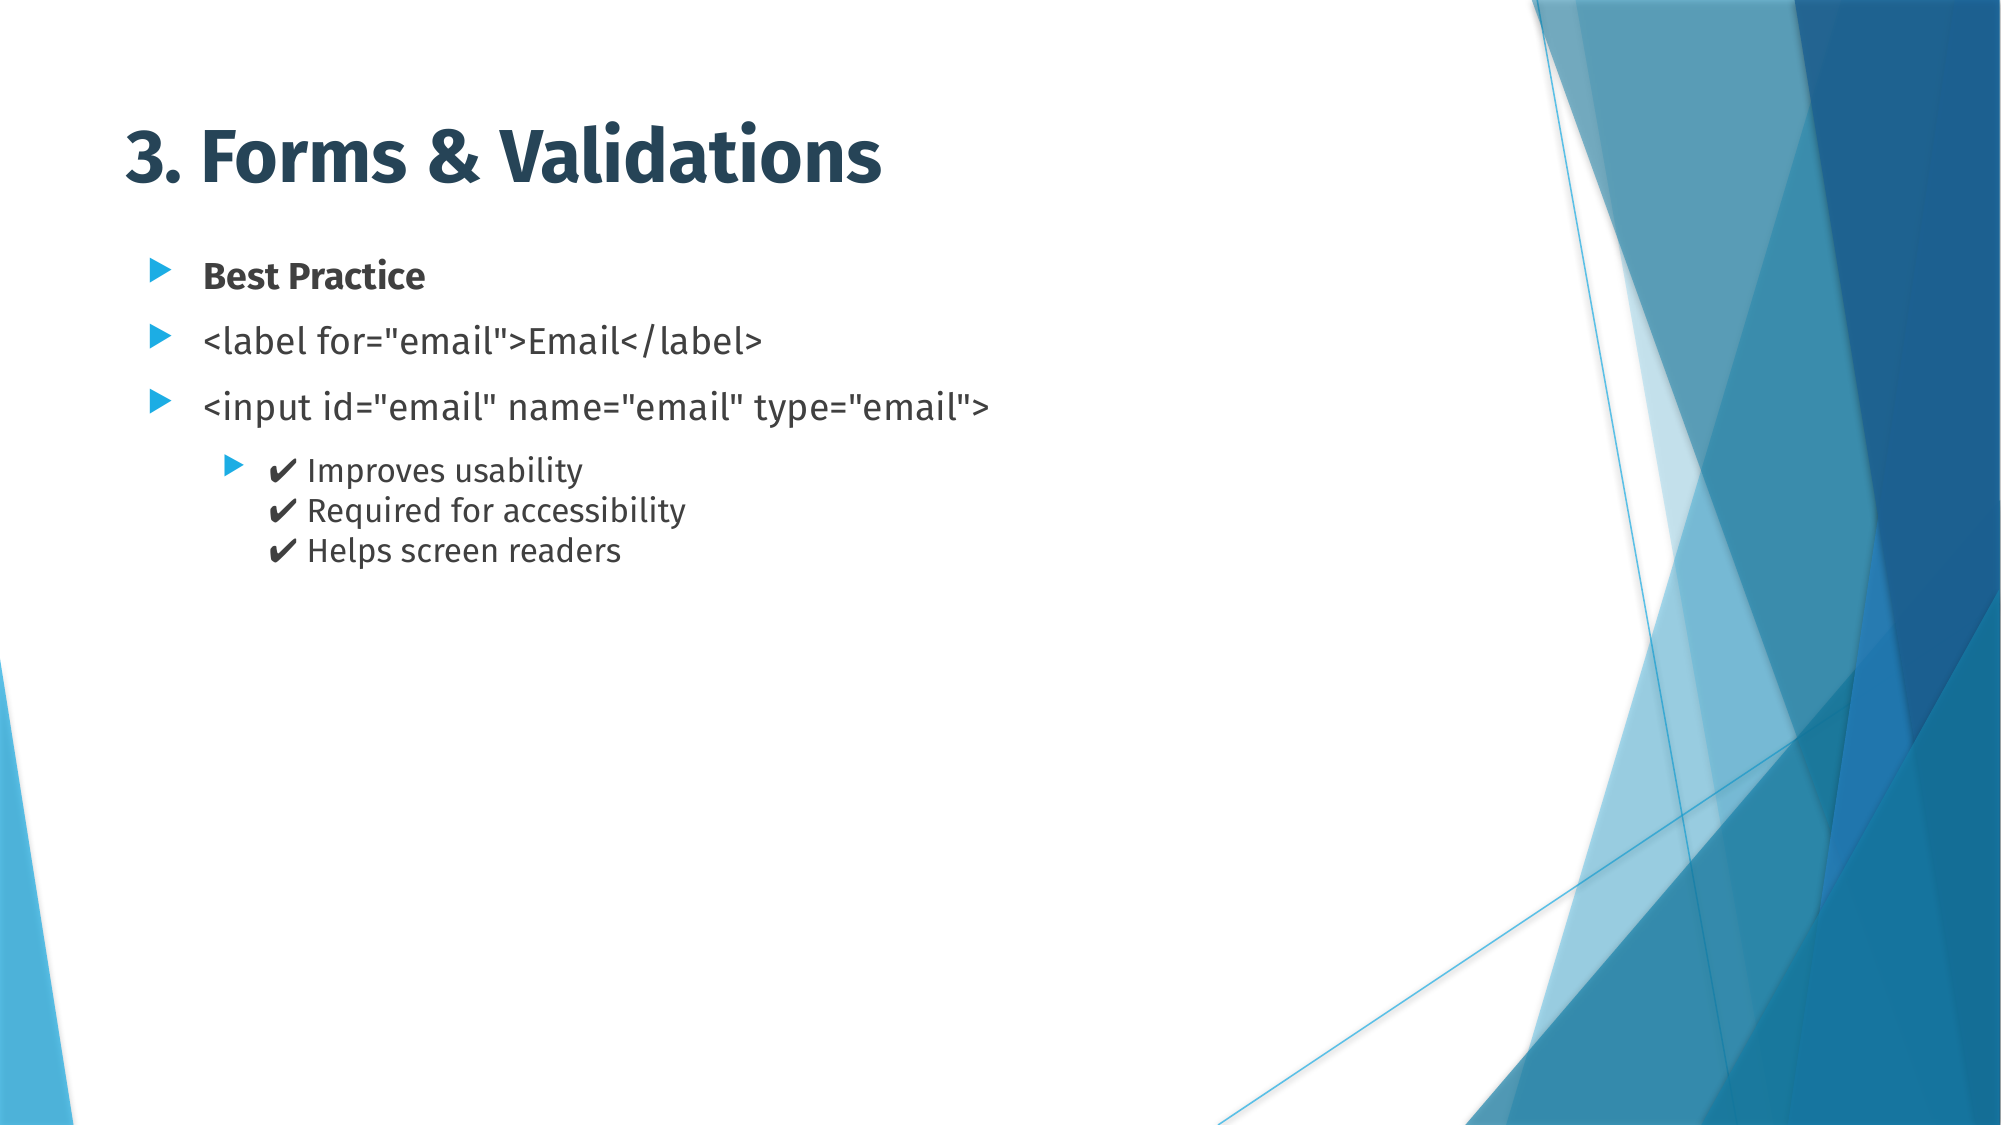

# 3. Forms & Validations
Best Practice
<label for="email">Email</label>
<input id="email" name="email" type="email">
✔ Improves usability
✔ Required for accessibility
✔ Helps screen readers